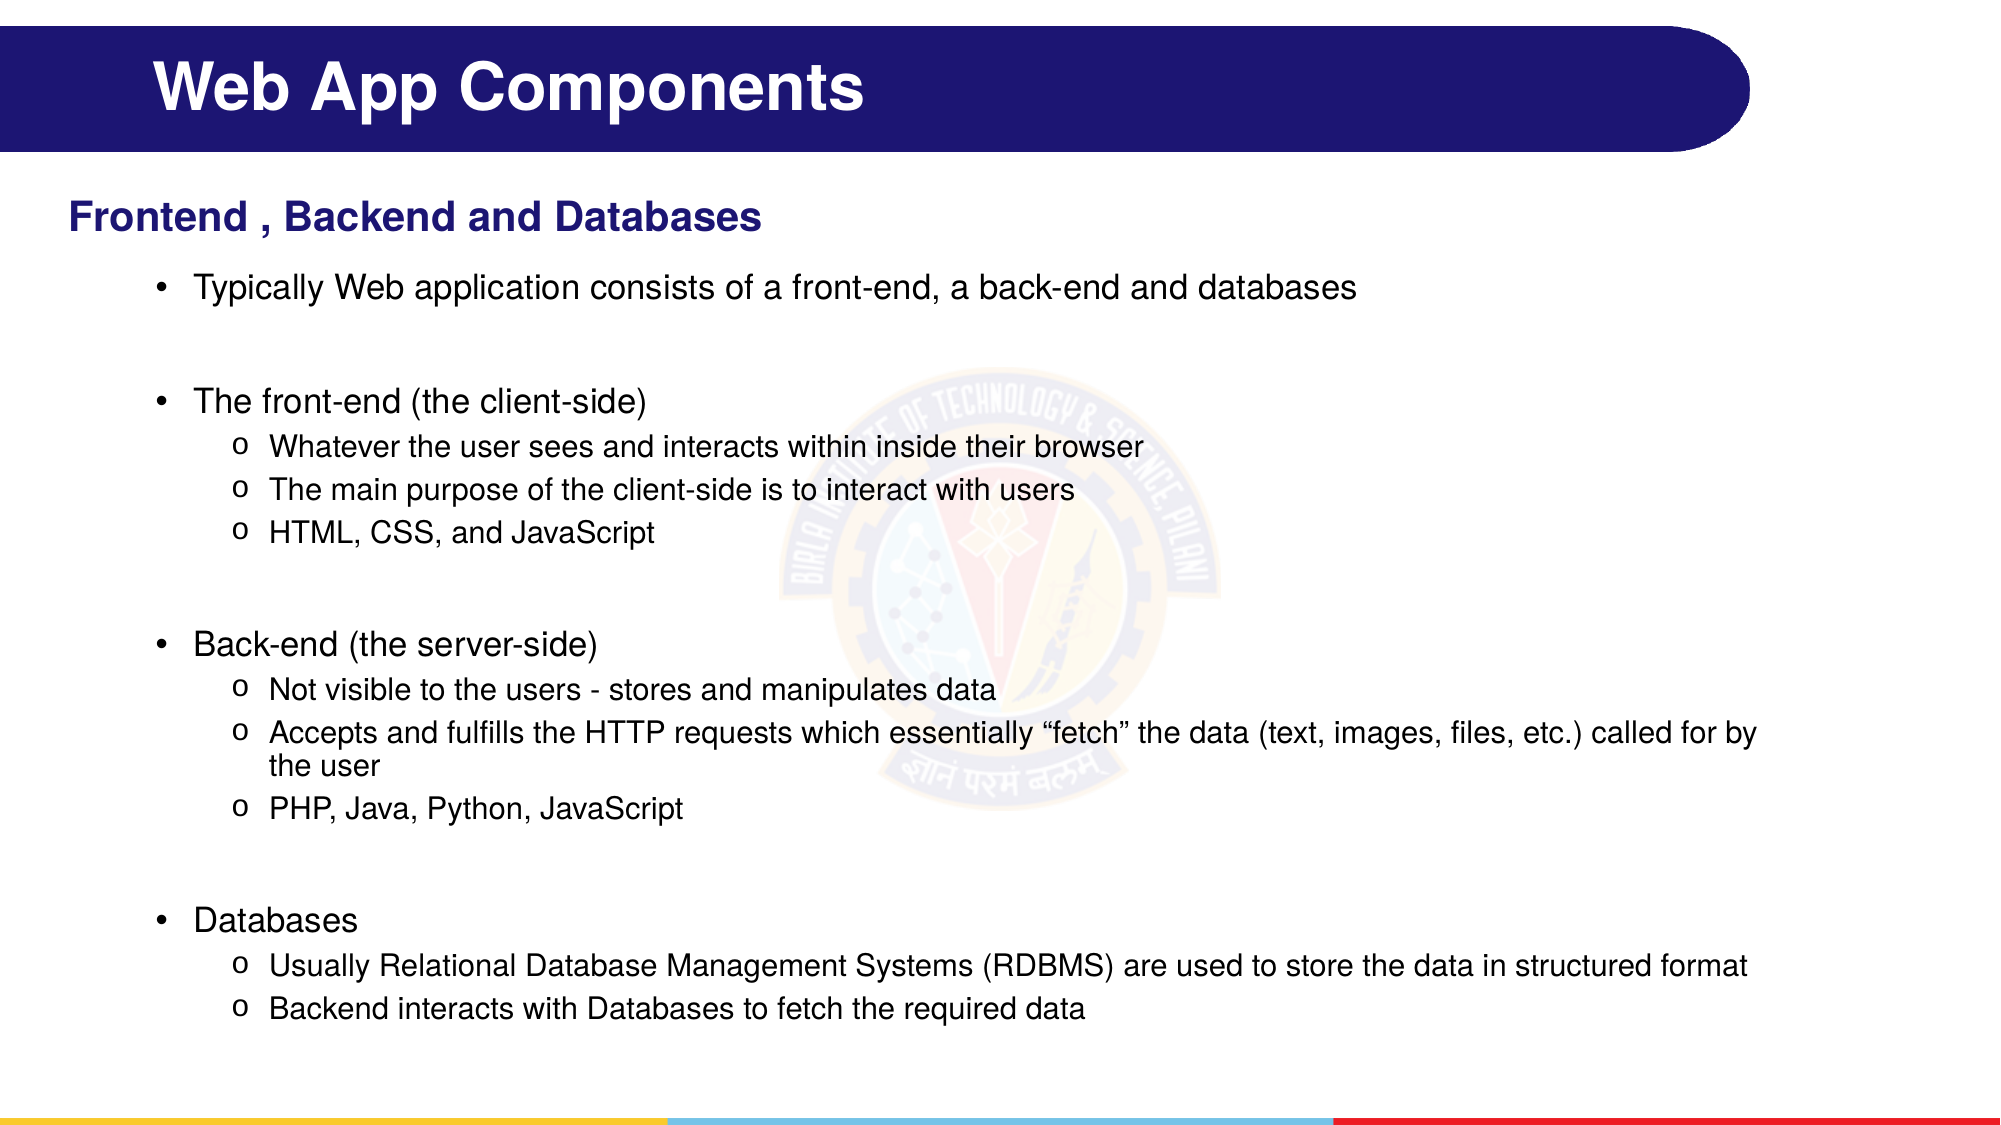

# Web App Components
Frontend , Backend and Databases
Typically Web application consists of a front-end, a back-end and databases

The front-end (the client-side)
Whatever the user sees and interacts within inside their browser
The main purpose of the client-side is to interact with users
HTML, CSS, and JavaScript

Back-end (the server-side)
Not visible to the users - stores and manipulates data
Accepts and fulfills the HTTP requests which essentially “fetch” the data (text, images, files, etc.) called for by the user
PHP, Java, Python, JavaScript

Databases
Usually Relational Database Management Systems (RDBMS) are used to store the data in structured format
Backend interacts with Databases to fetch the required data